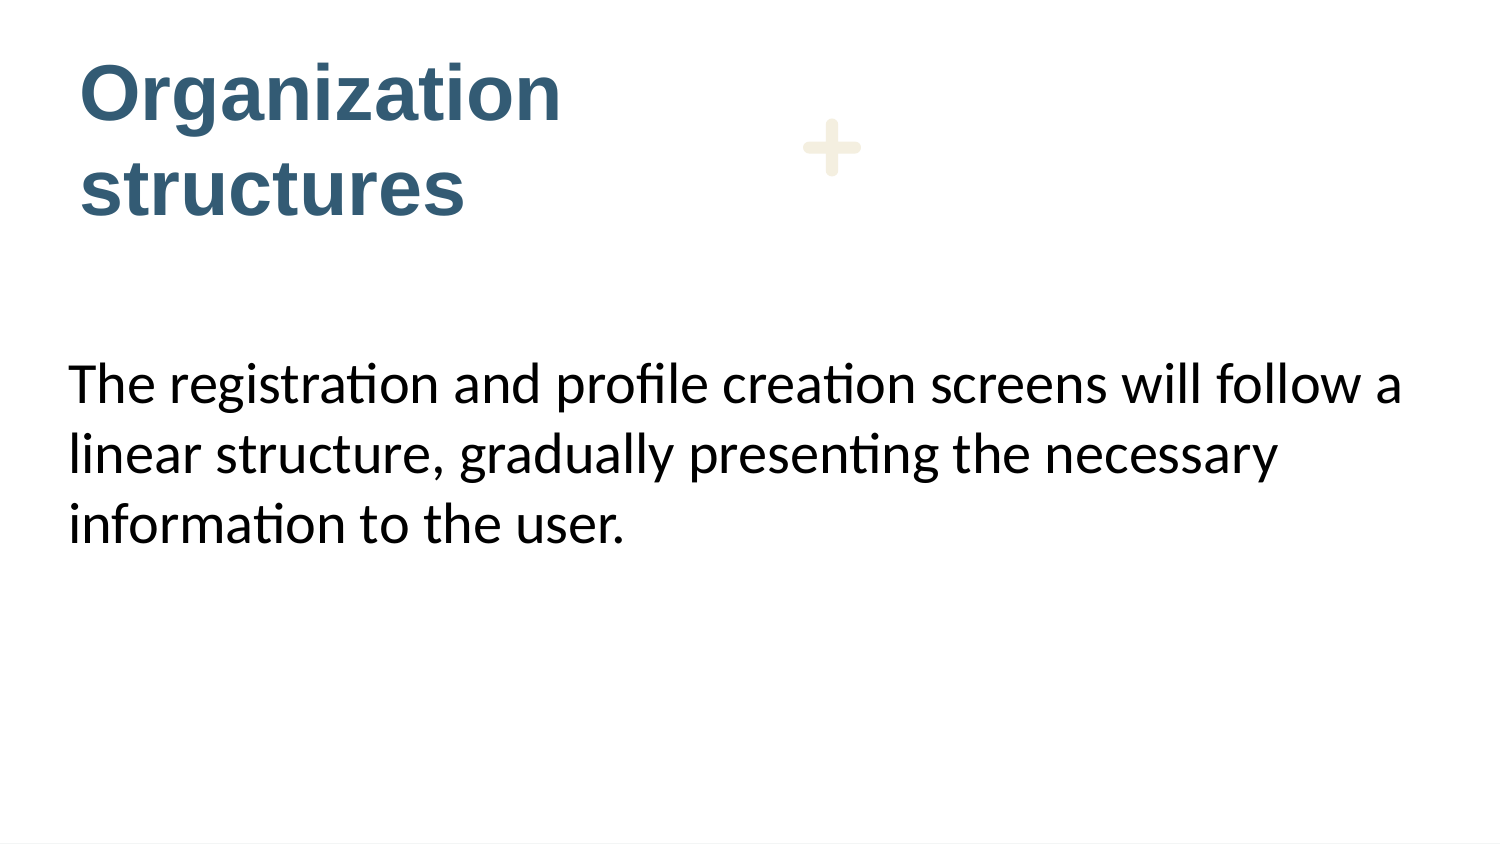

Organization structures

The registration and profile creation screens will follow a linear structure, gradually presenting the necessary information to the user.